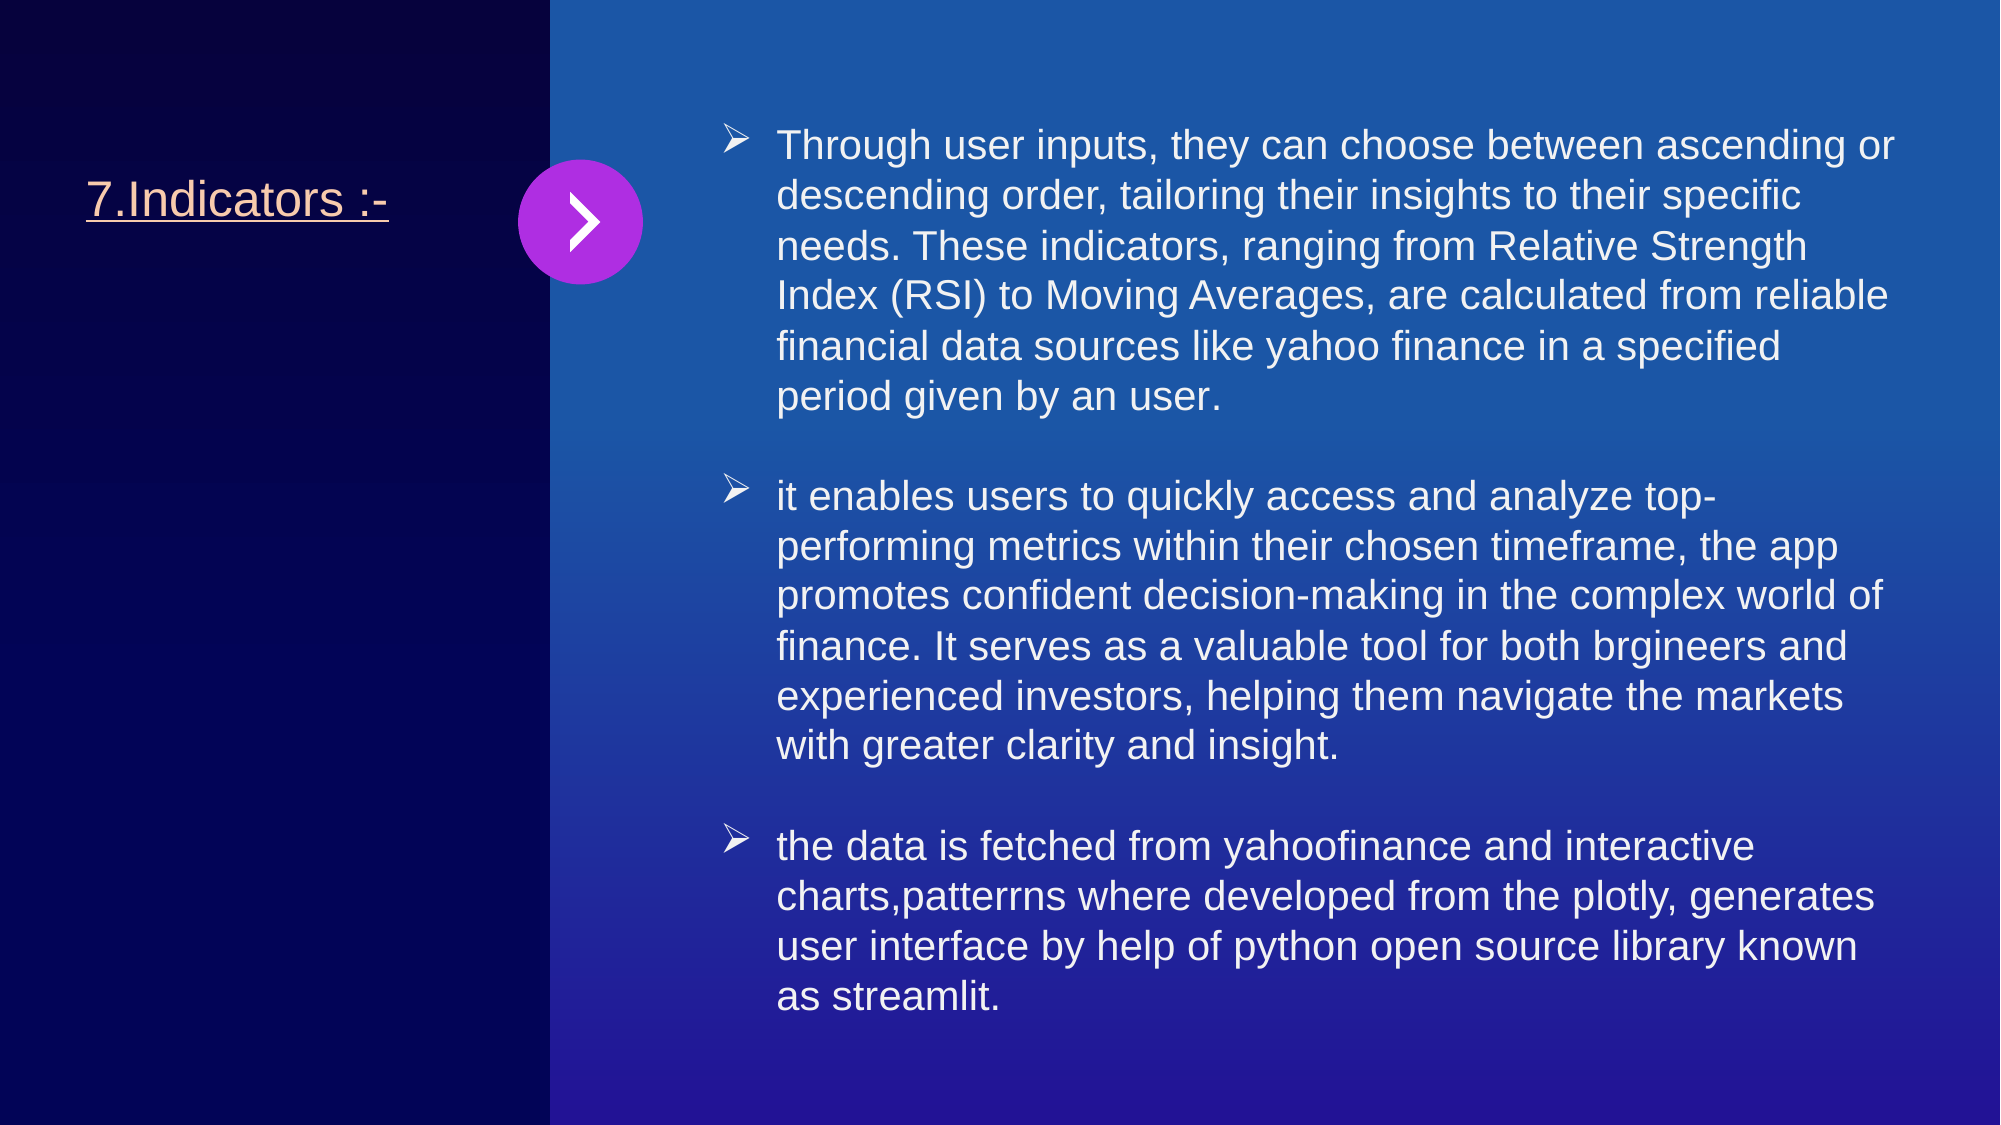

Through user inputs, they can choose between ascending or descending order, tailoring their insights to their specific needs. These indicators, ranging from Relative Strength Index (RSI) to Moving Averages, are calculated from reliable financial data sources like yahoo finance in a specified period given by an user.

it enables users to quickly access and analyze top-performing metrics within their chosen timeframe, the app promotes confident decision-making in the complex world of finance. It serves as a valuable tool for both brgineers and experienced investors, helping them navigate the markets with greater clarity and insight.

the data is fetched from yahoofinance and interactive charts,patterrns where developed from the plotly, generates user interface by help of python open source library known as streamlit.

7.Indicators :-